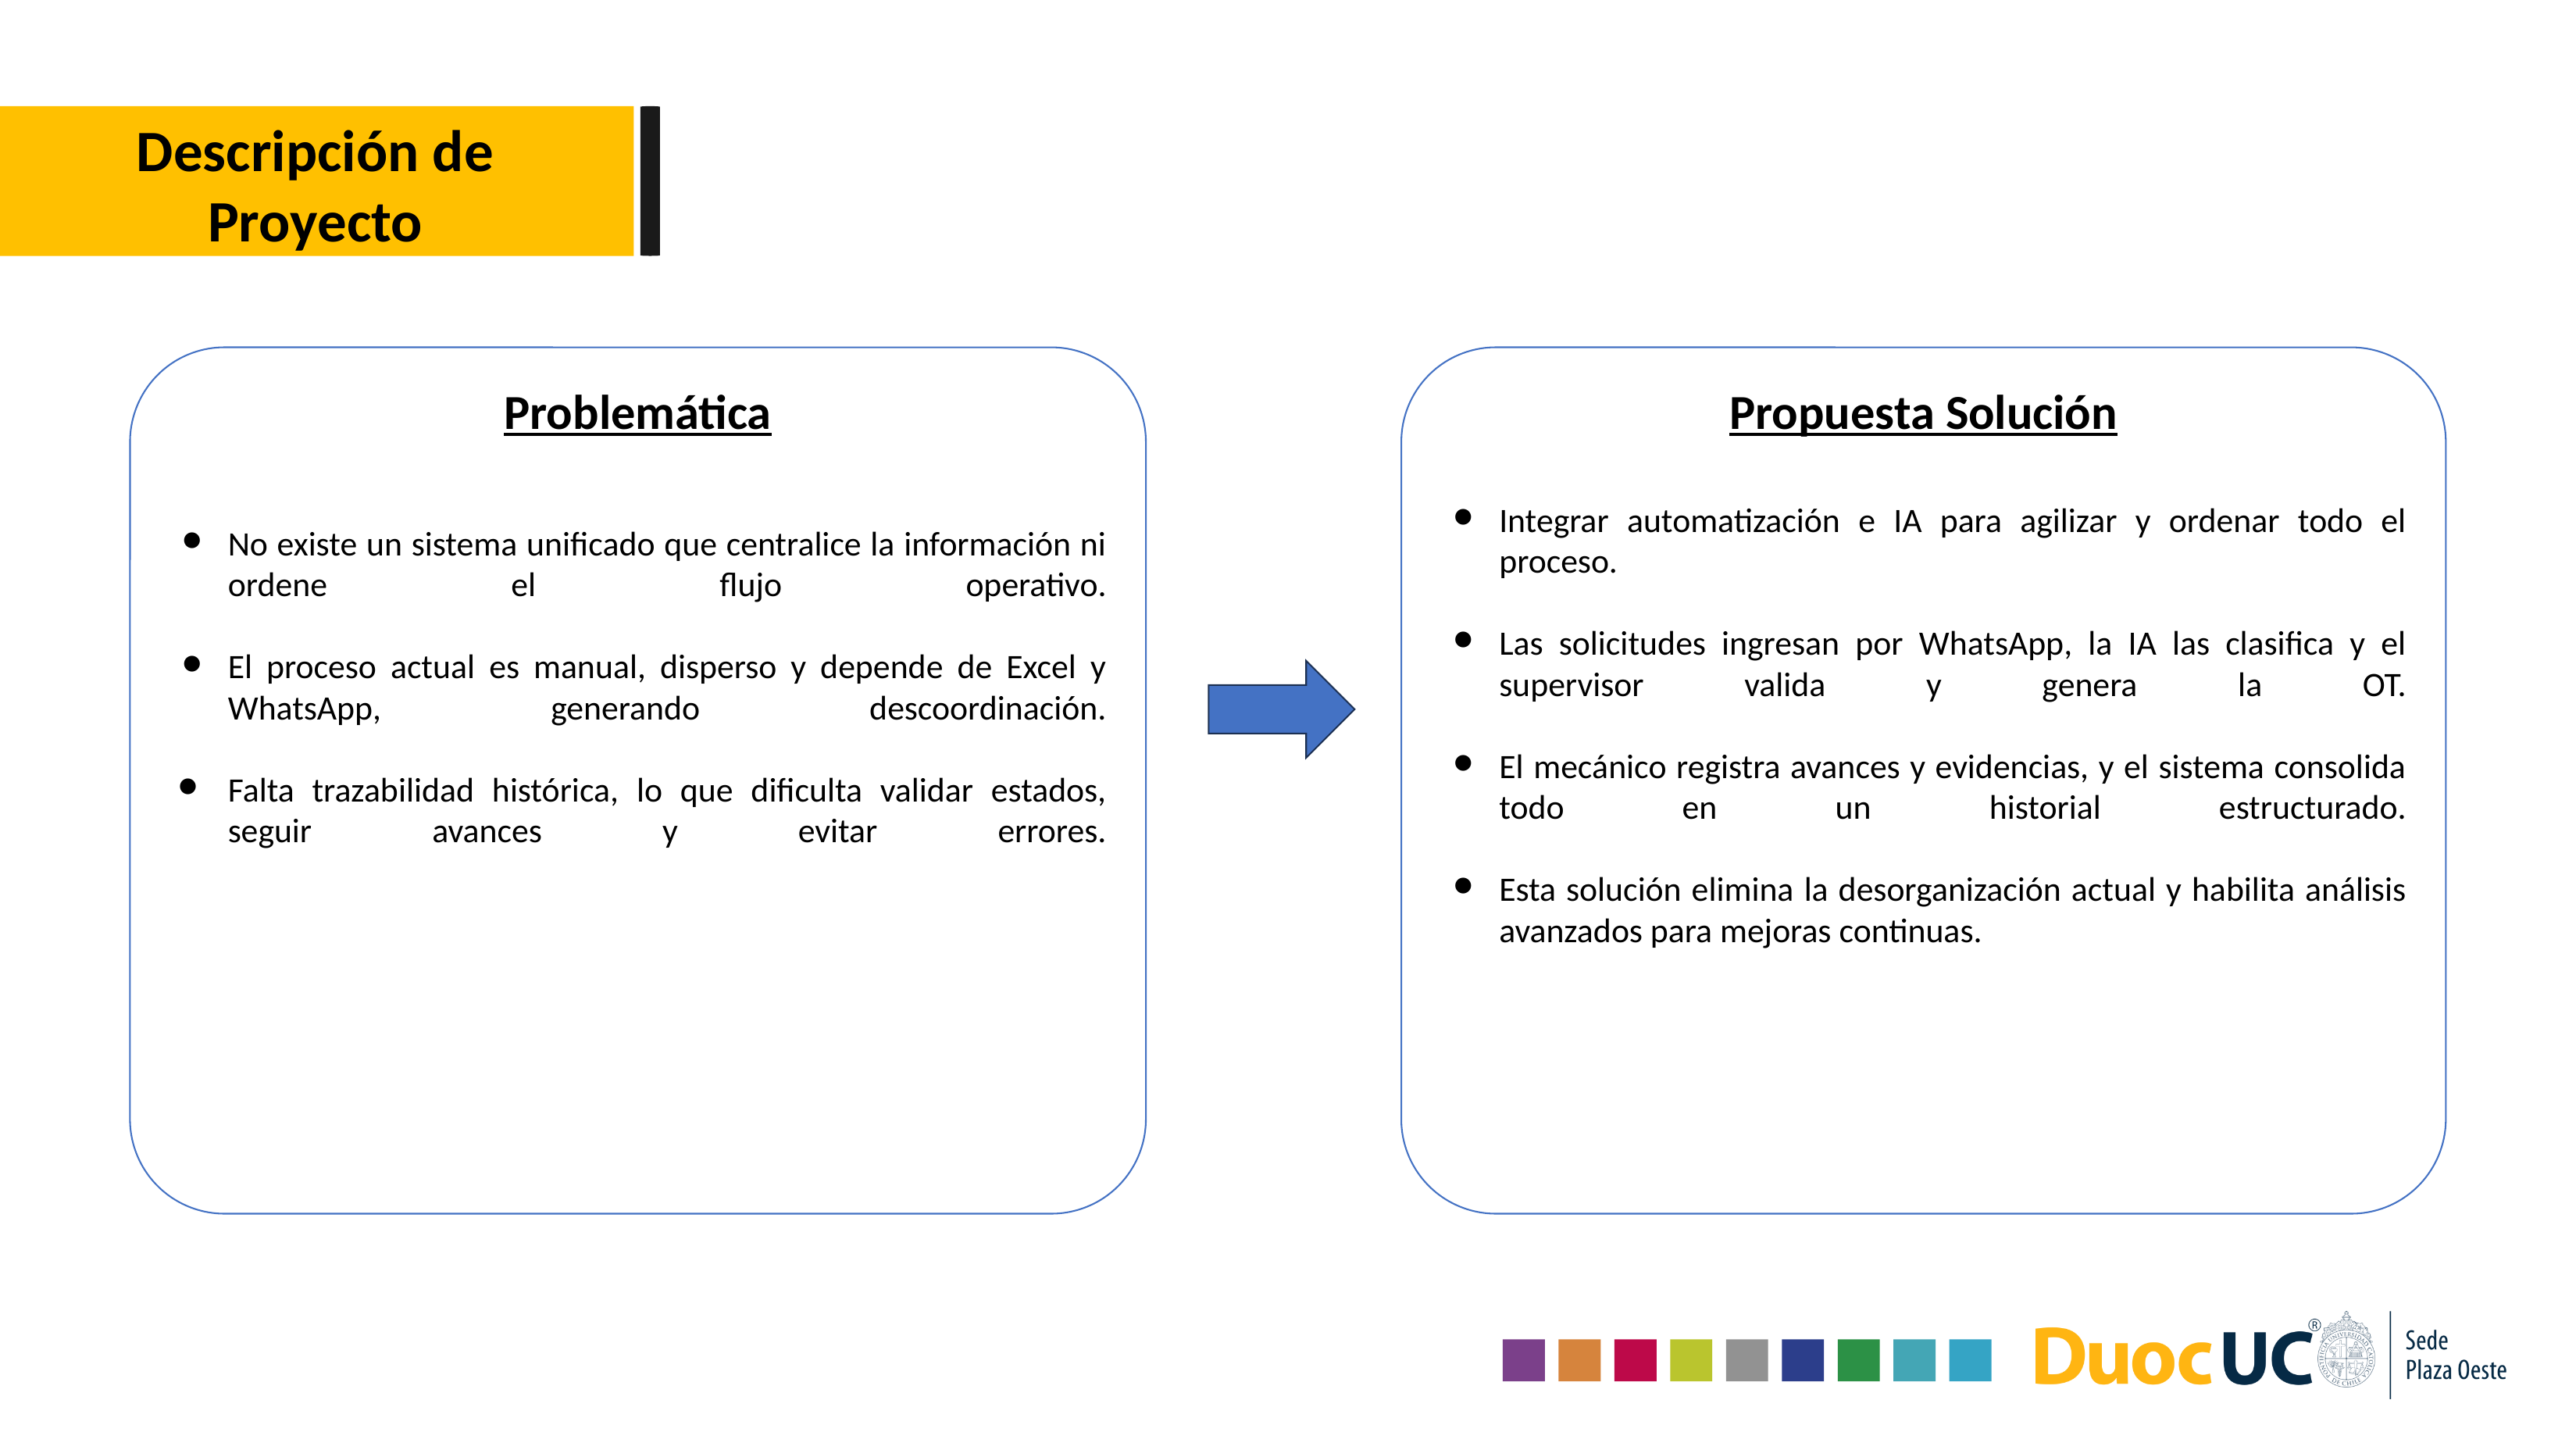

Descripción de
Proyecto
Problemática

No existe un sistema unificado que centralice la información ni ordene el flujo operativo.
El proceso actual es manual, disperso y depende de Excel y WhatsApp, generando descoordinación.
Falta trazabilidad histórica, lo que dificulta validar estados, seguir avances y evitar errores.

Propuesta Solución

Integrar automatización e IA para agilizar y ordenar todo el proceso.
Las solicitudes ingresan por WhatsApp, la IA las clasifica y el supervisor valida y genera la OT.
El mecánico registra avances y evidencias, y el sistema consolida todo en un historial estructurado.
Esta solución elimina la desorganización actual y habilita análisis avanzados para mejoras continuas.